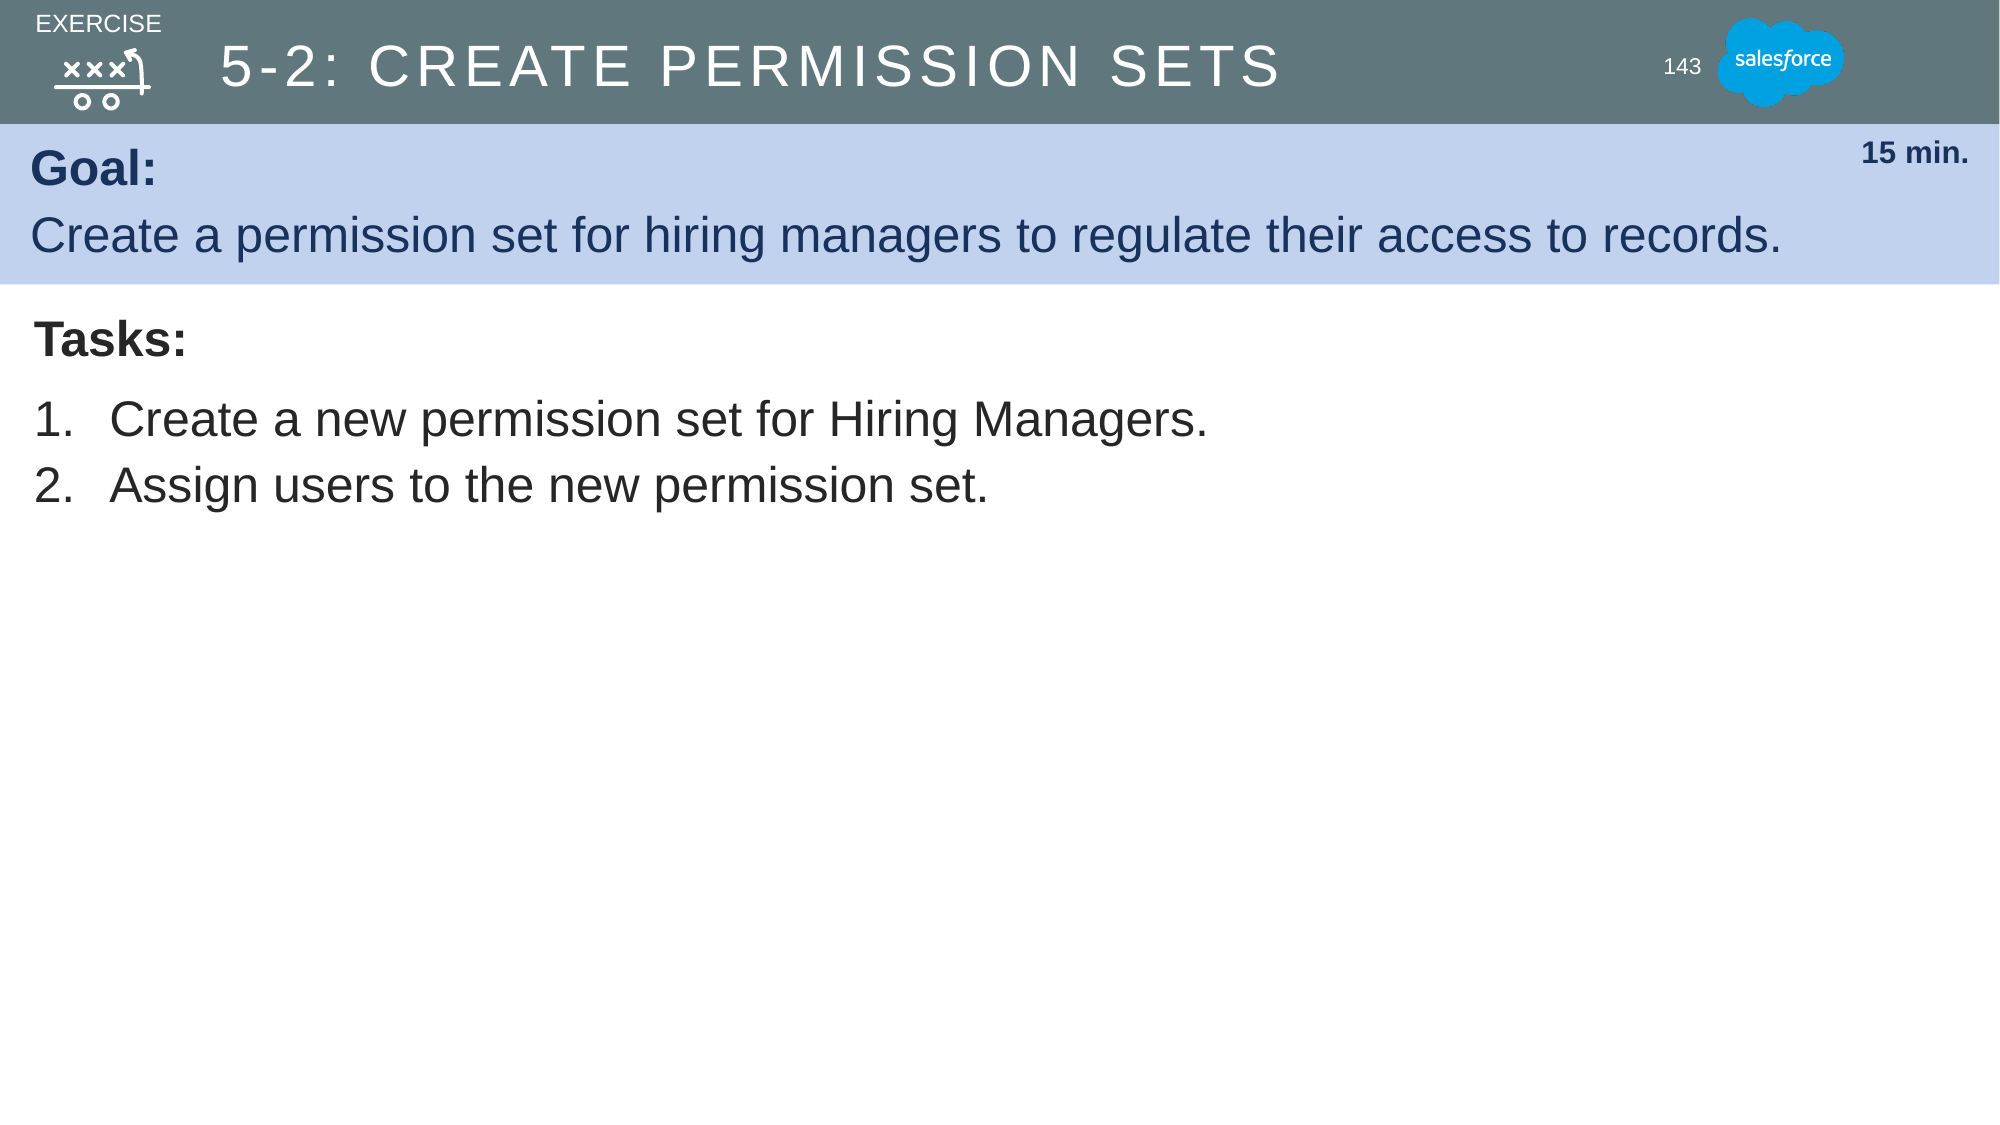

EXERCISE

# 5-2: create permission sets
143
Goal:
Create a permission set for hiring managers to regulate their access to records.
15 min.
Tasks:
Create a new permission set for Hiring Managers.
Assign users to the new permission set.